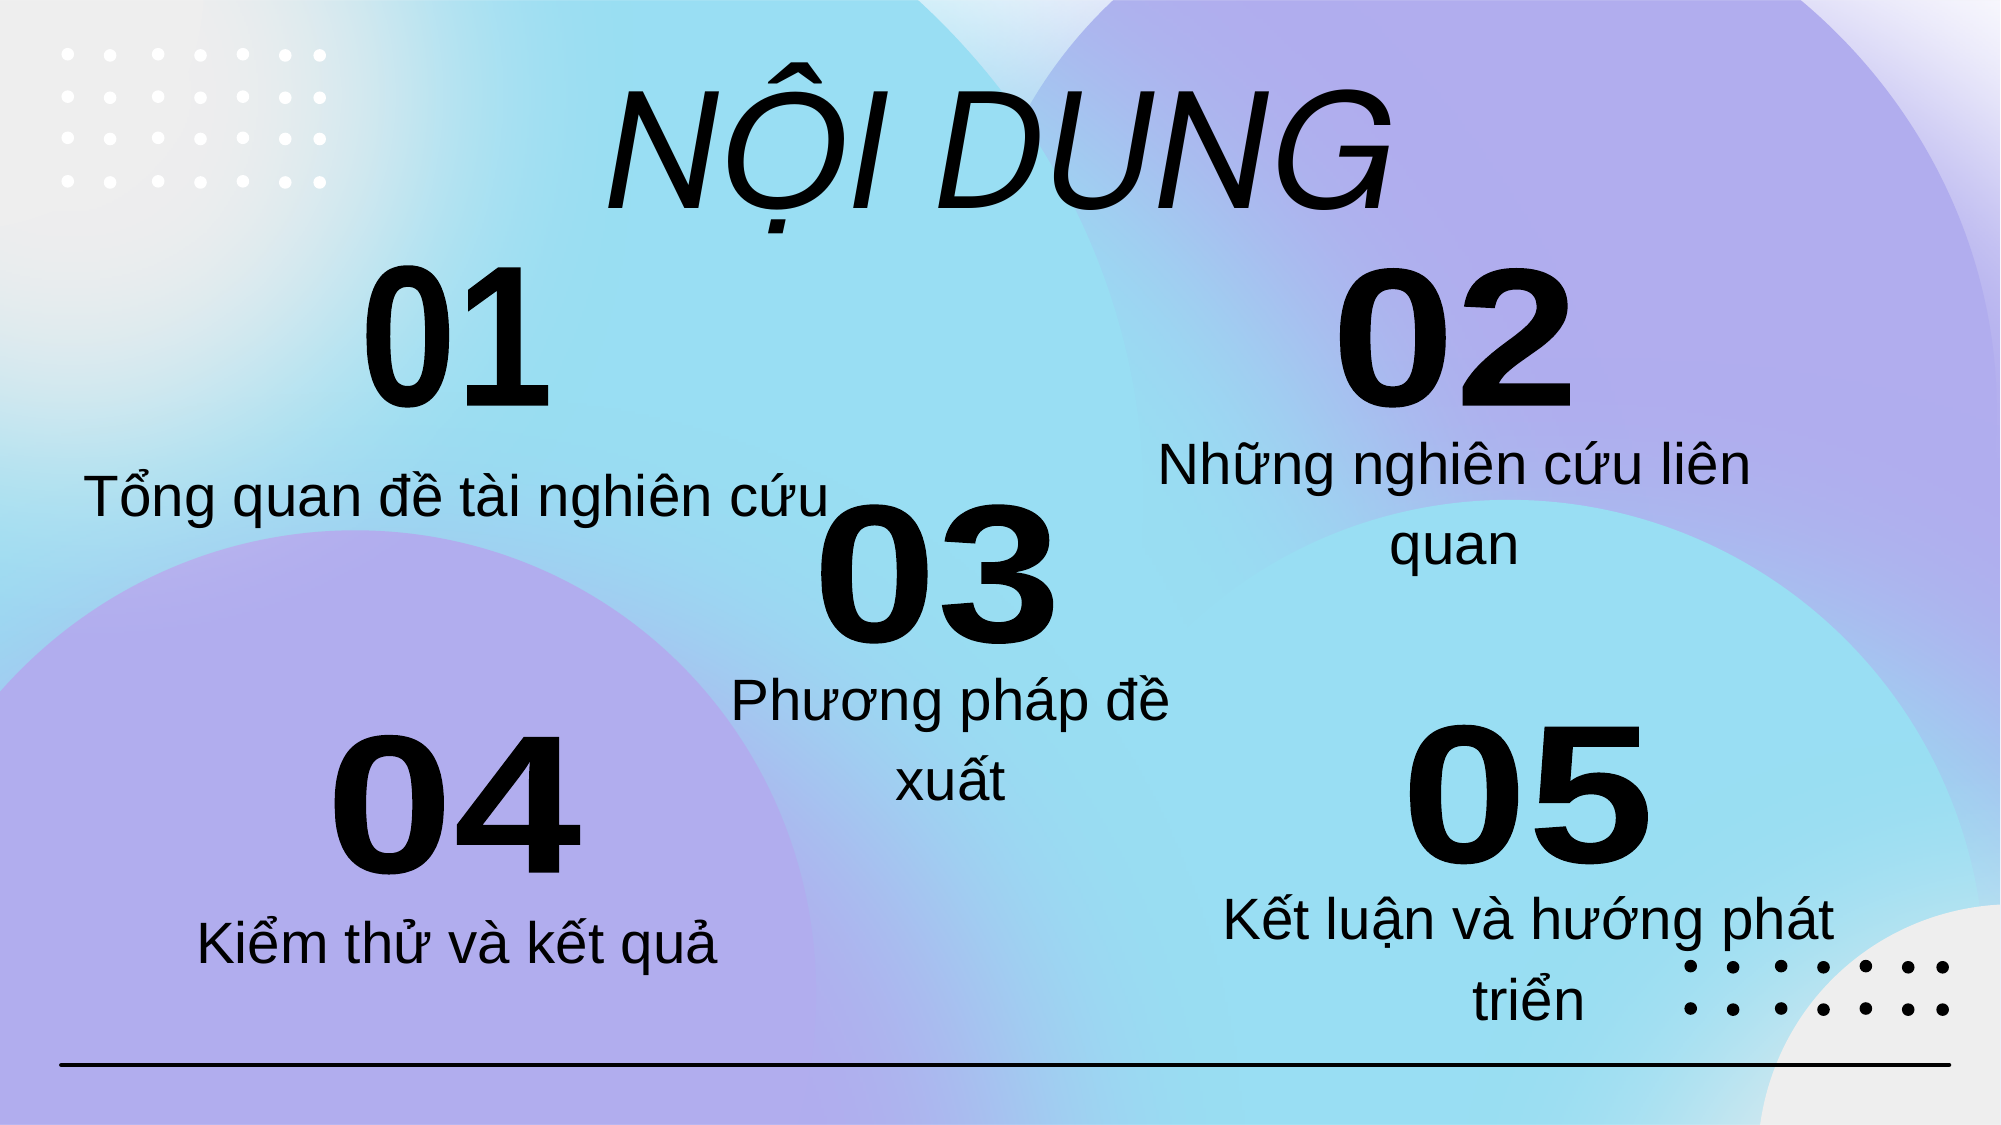

NỘI DUNG
01
02
Tổng quan đề tài nghiên cứu
Những nghiên cứu liên quan
03
Phương pháp đề xuất
05
04
Kết luận và hướng phát triển
Kiểm thử và kết quả